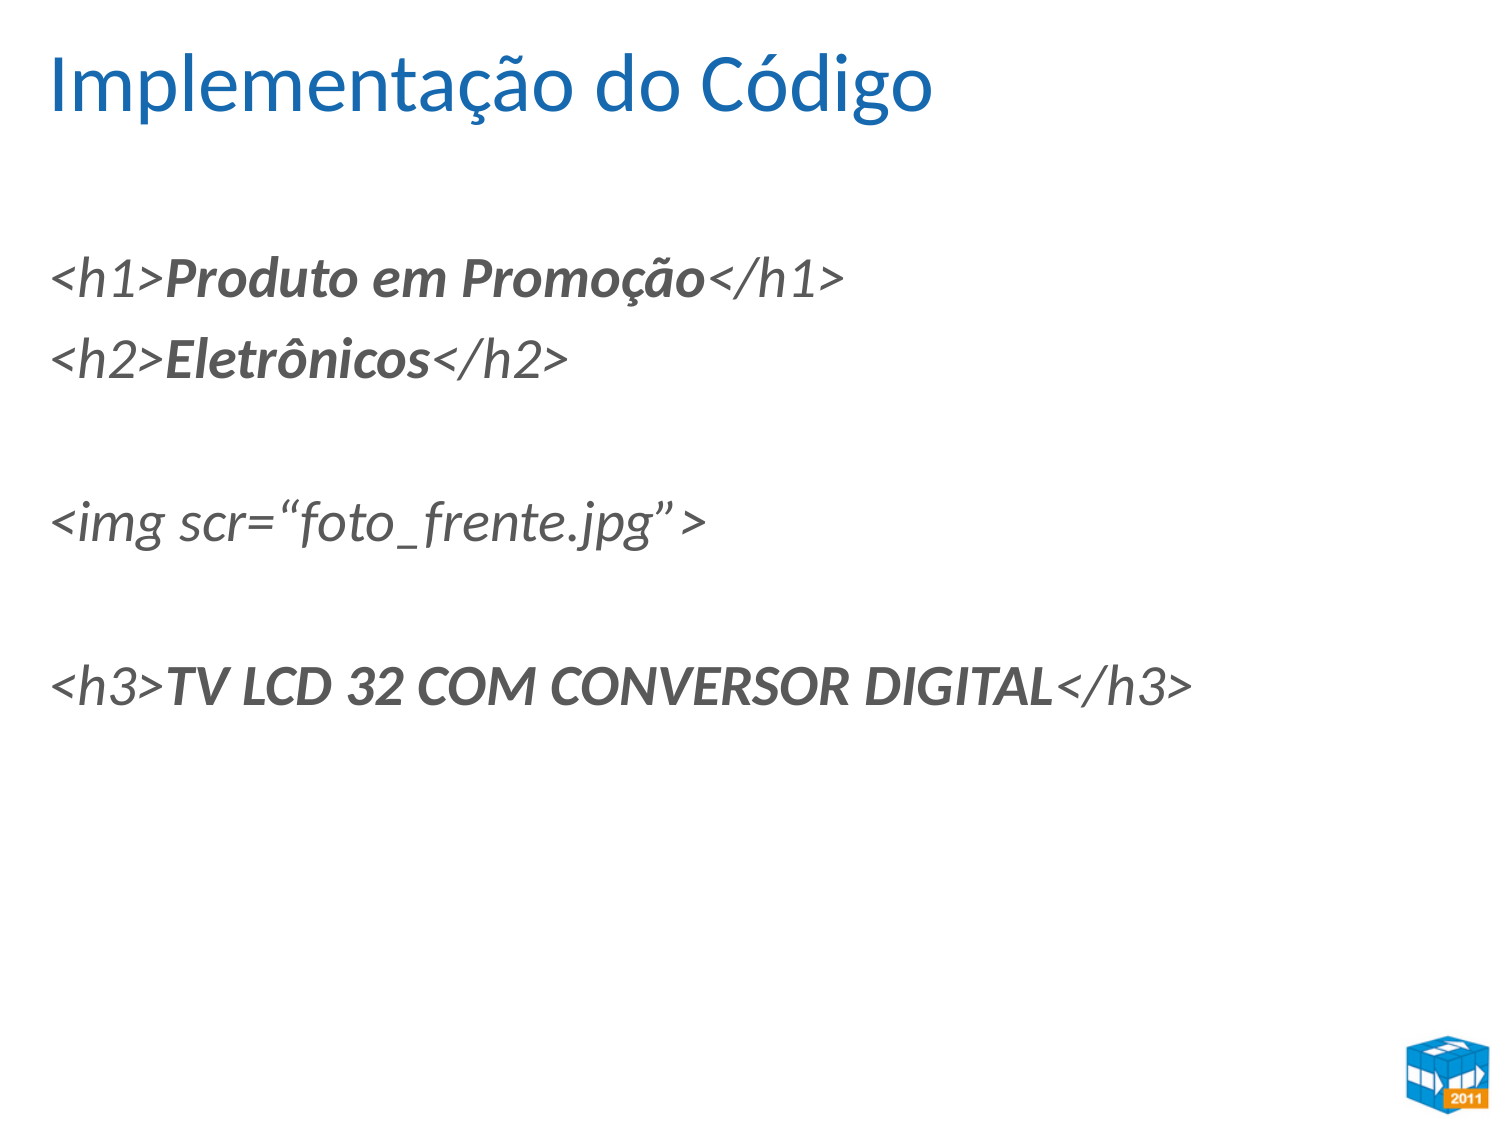

# Implementação do Código

<h1>Produto em Promoção</h1>
<h2>Eletrônicos</h2>

<img scr=“foto_frente.jpg”>

<h3>TV LCD 32 COM CONVERSOR DIGITAL</h3>